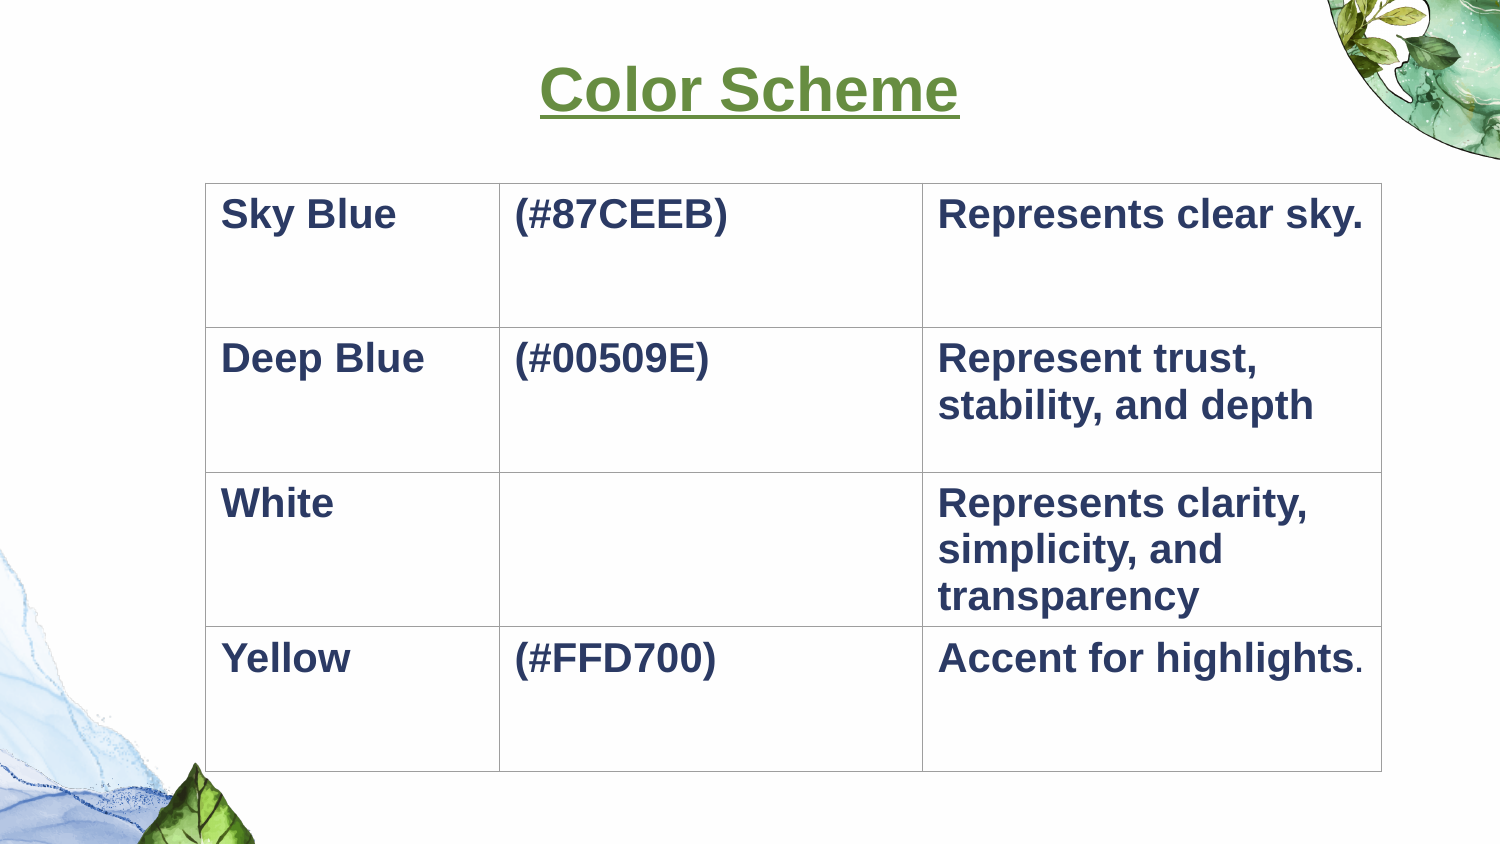

# Color Scheme
| Sky Blue | (#87CEEB) | Represents clear sky. |
| --- | --- | --- |
| Deep Blue | (#00509E) | Represent trust, stability, and depth |
| White |  | Represents clarity, simplicity, and transparency |
| Yellow | (#FFD700) | Accent for highlights. |